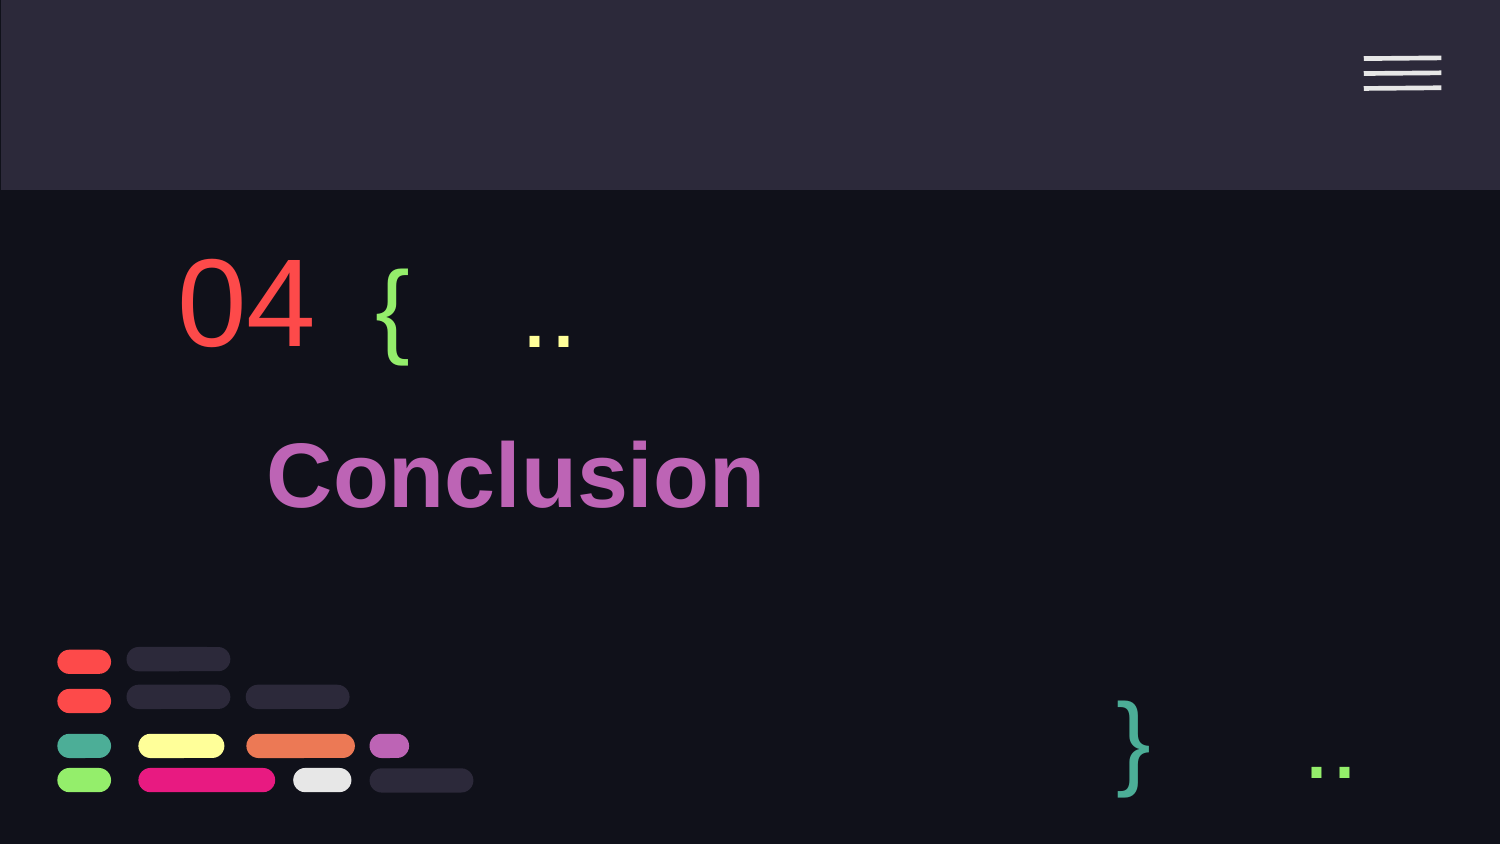

04
{
..
# Conclusion

}
..